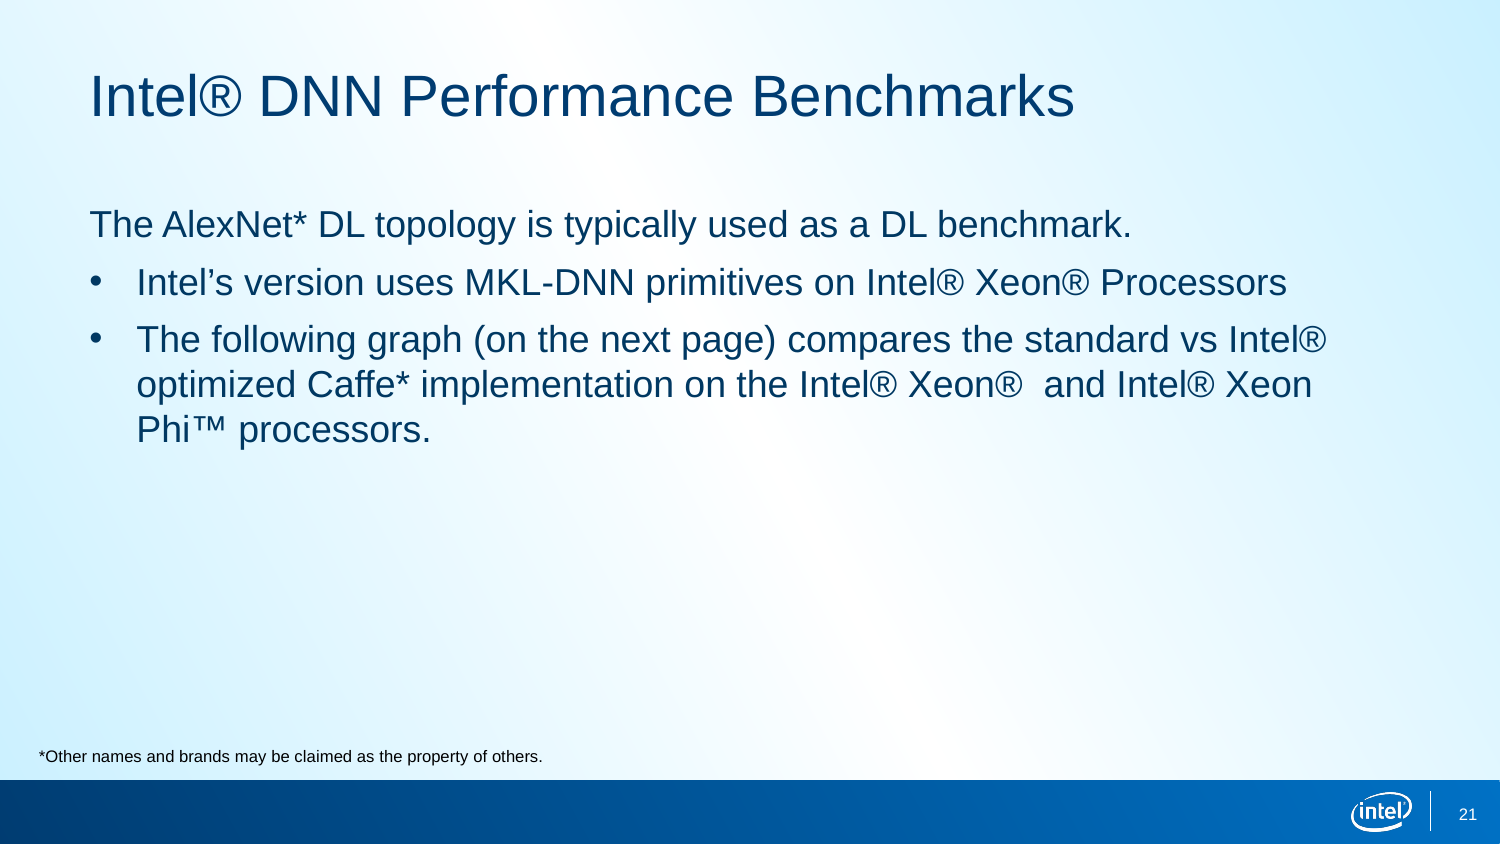

Intel® DNN Performance Benchmarks
The AlexNet* DL topology is typically used as a DL benchmark.
Intel’s version uses MKL-DNN primitives on Intel® Xeon® Processors
The following graph (on the next page) compares the standard vs Intel® optimized Caffe* implementation on the Intel® Xeon®  and Intel® Xeon Phi™ processors.
*Other names and brands may be claimed as the property of others.
21